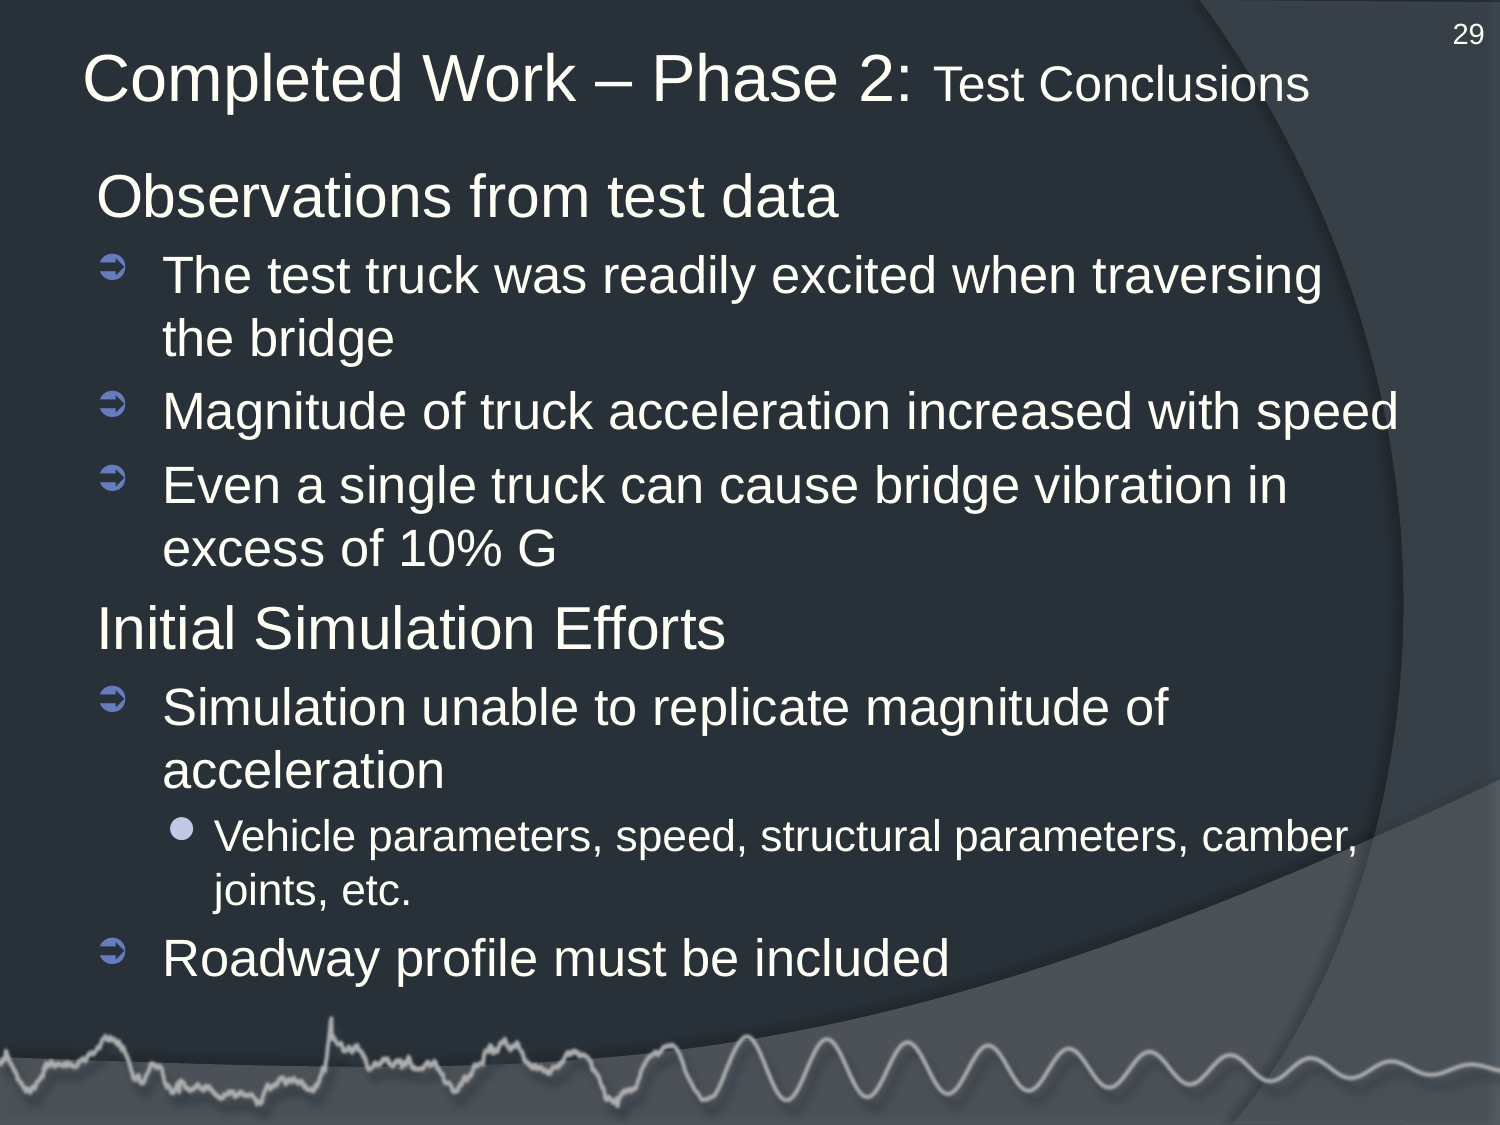

29
# Completed Work – Phase 2: Test Conclusions
Observations from test data
The test truck was readily excited when traversing the bridge
Magnitude of truck acceleration increased with speed
Even a single truck can cause bridge vibration in excess of 10% G
Initial Simulation Efforts
Simulation unable to replicate magnitude of acceleration
Vehicle parameters, speed, structural parameters, camber, joints, etc.
Roadway profile must be included